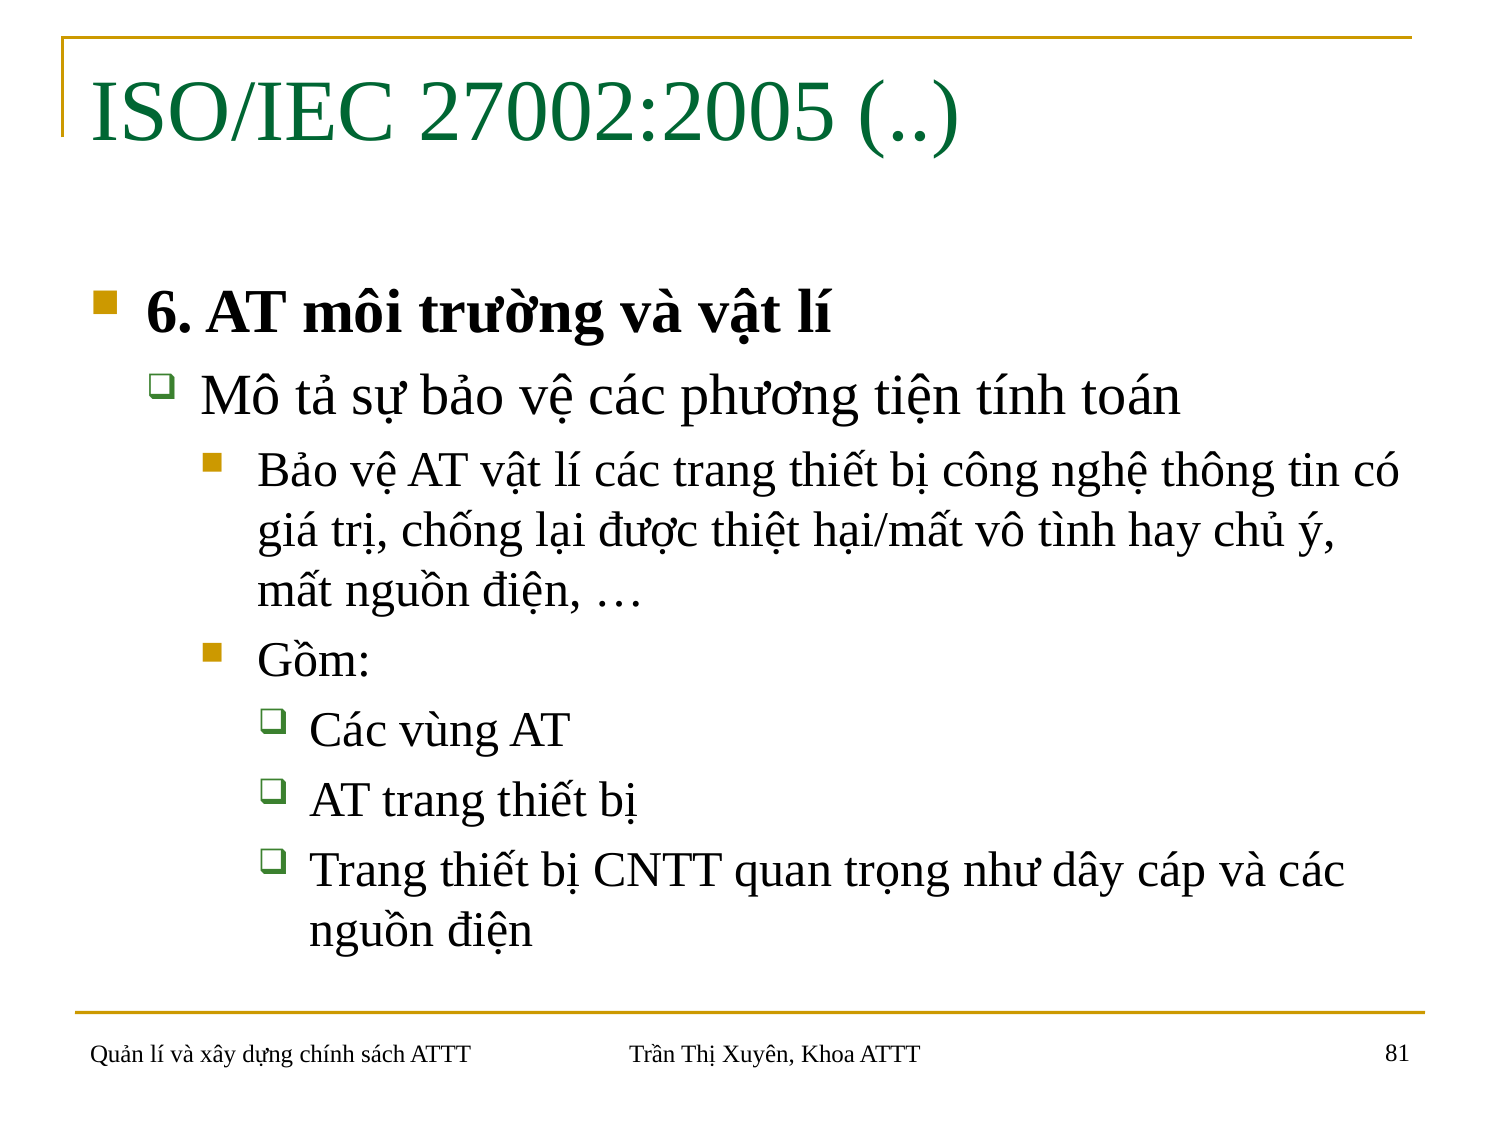

# ISO/IEC 27002:2005 (..)
6. AT môi trường và vật lí
Mô tả sự bảo vệ các phương tiện tính toán
Bảo vệ AT vật lí các trang thiết bị công nghệ thông tin có giá trị, chống lại được thiệt hại/mất vô tình hay chủ ý, mất nguồn điện, …
Gồm:
Các vùng AT
AT trang thiết bị
Trang thiết bị CNTT quan trọng như dây cáp và các nguồn điện

81
Quản lí và xây dựng chính sách ATTT
Trần Thị Xuyên, Khoa ATTT